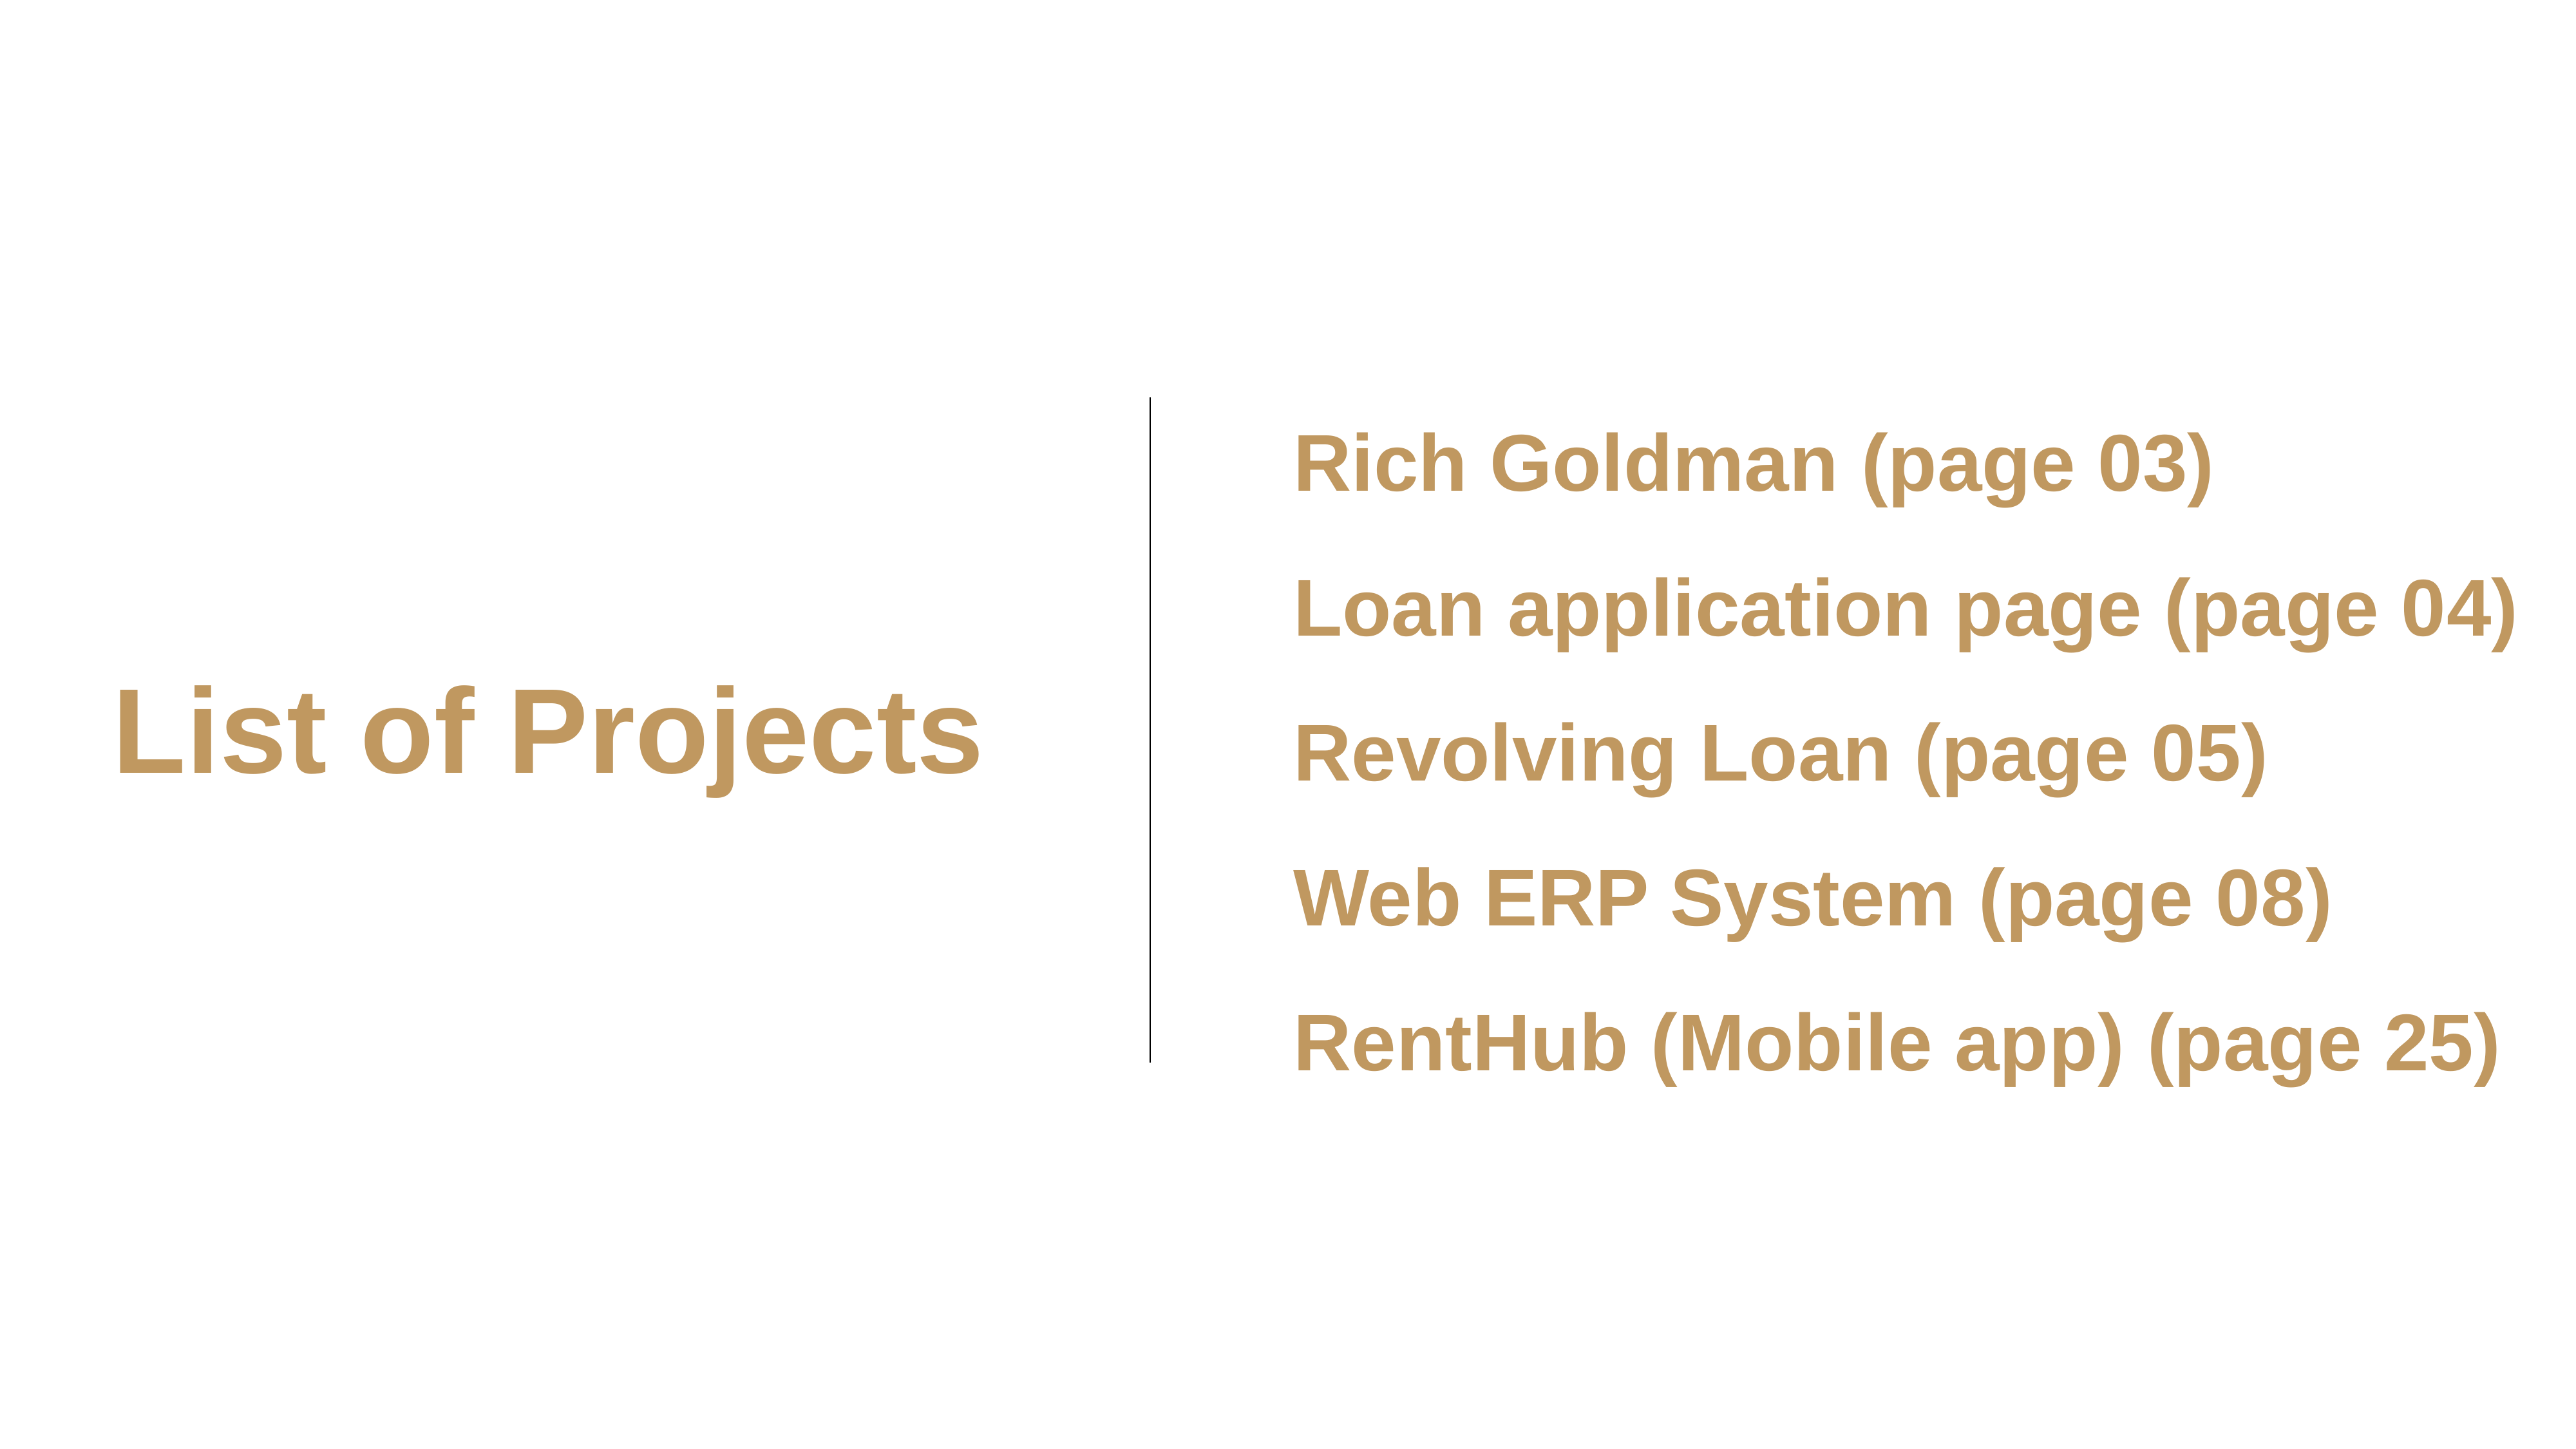

Rich Goldman (page 03)
Loan application page (page 04)
Revolving Loan (page 05)
Web ERP System (page 08)
RentHub (Mobile app) (page 25)
List of Projects